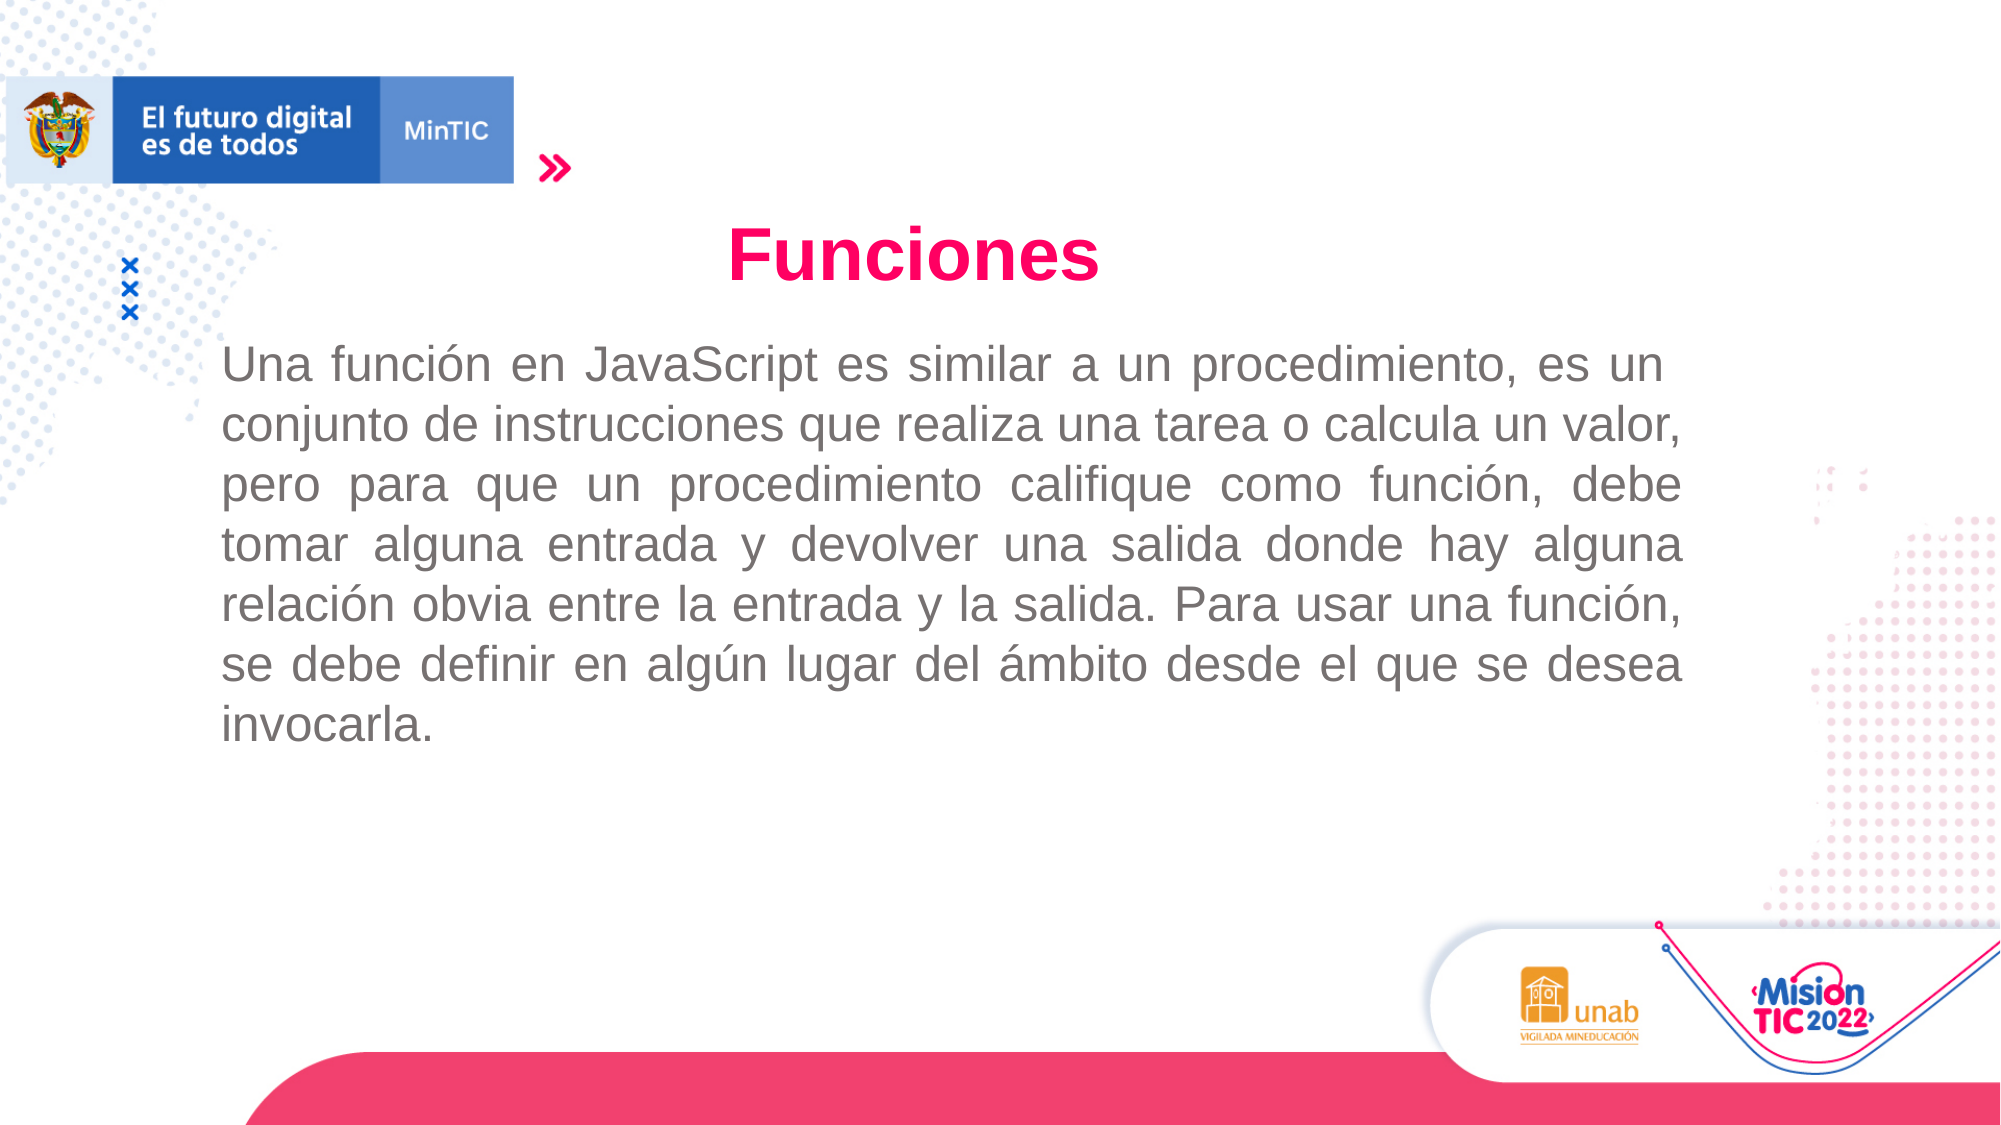

Funciones
Una función en JavaScript es similar a un procedimiento, es un  conjunto de instrucciones que realiza una tarea o calcula un valor, pero para que un procedimiento califique como función, debe tomar alguna entrada y devolver una salida donde hay alguna relación obvia entre la entrada y la salida. Para usar una función, se debe definir en algún lugar del ámbito desde el que se desea invocarla.